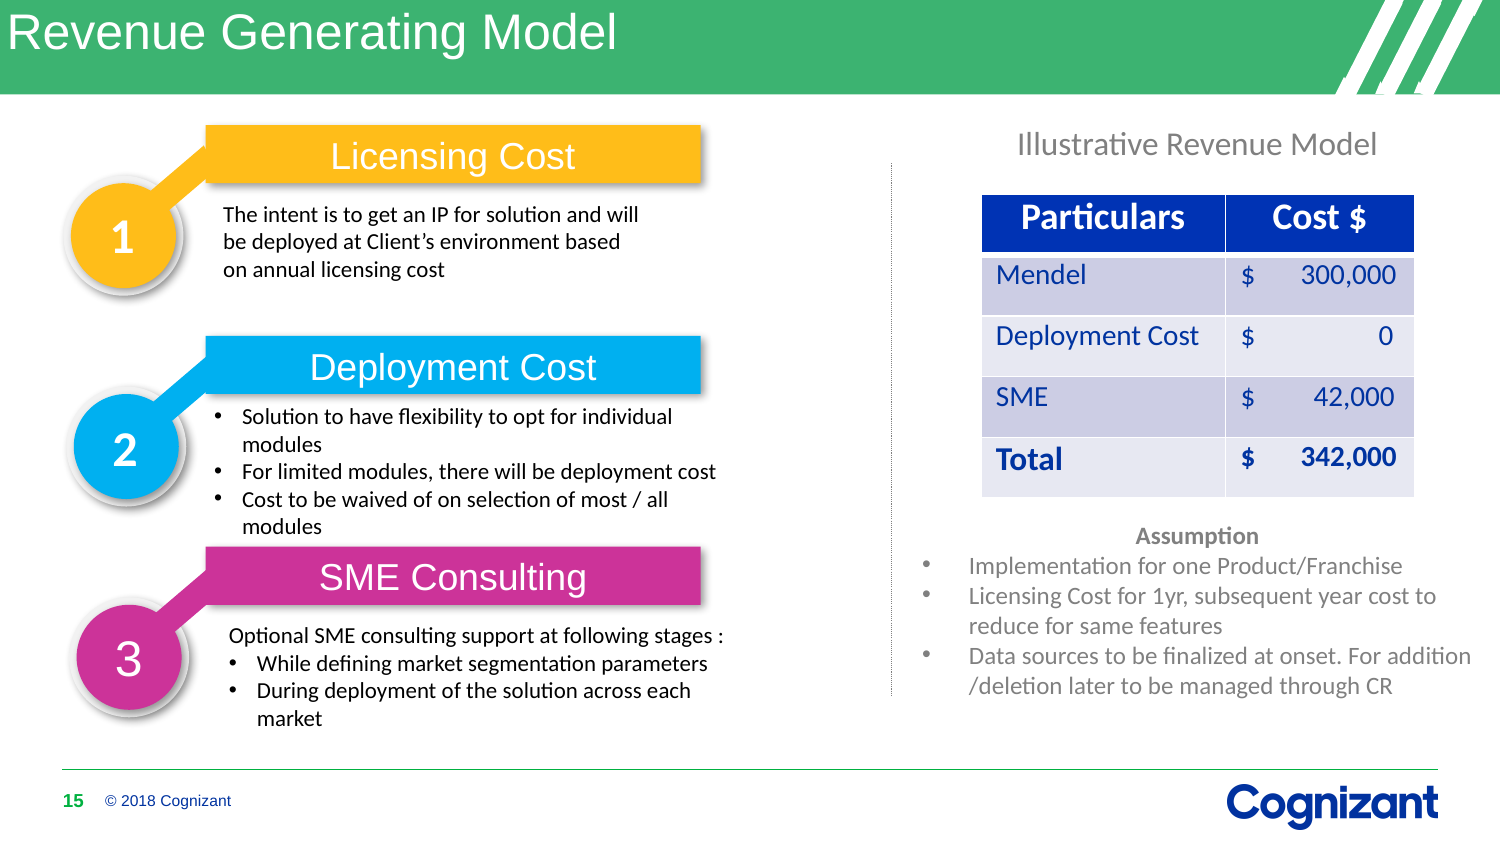

# Revenue Generating Model
Illustrative Revenue Model
Licensing Cost

The intent is to get an IP for solution and will be deployed at Client’s environment based on annual licensing cost
| Particulars | Cost $ |
| --- | --- |
| Mendel | $ 300,000 |
| Deployment Cost | $ 0 |
| SME | $ 42,000 |
| Total | $ 342,000 |
1
Deployment Cost

Solution to have flexibility to opt for individual modules
For limited modules, there will be deployment cost
Cost to be waived of on selection of most / all  modules
2
Assumption
Implementation for one Product/Franchise
Licensing Cost for 1yr, subsequent year cost to reduce for same features
Data sources to be finalized at onset. For addition /deletion later to be managed through CR
SME Consulting

Optional SME consulting support at following stages :
While defining market segmentation parameters
During deployment of the solution across each market
3
15
© 2018 Cognizant